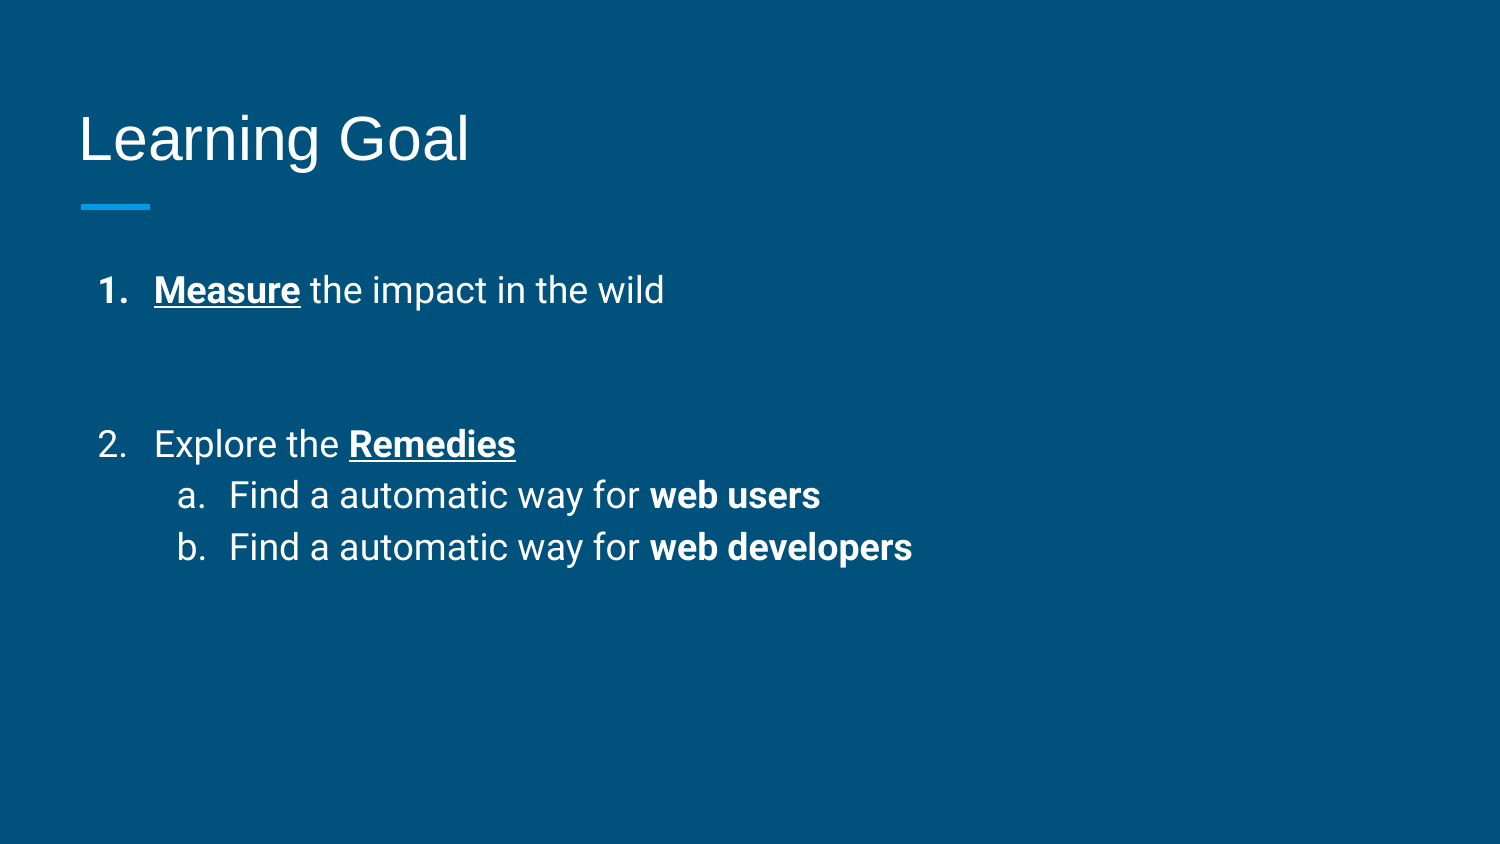

# Learning Goal
Measure the impact in the wild

Explore the Remedies
Find a automatic way for web users
Find a automatic way for web developers